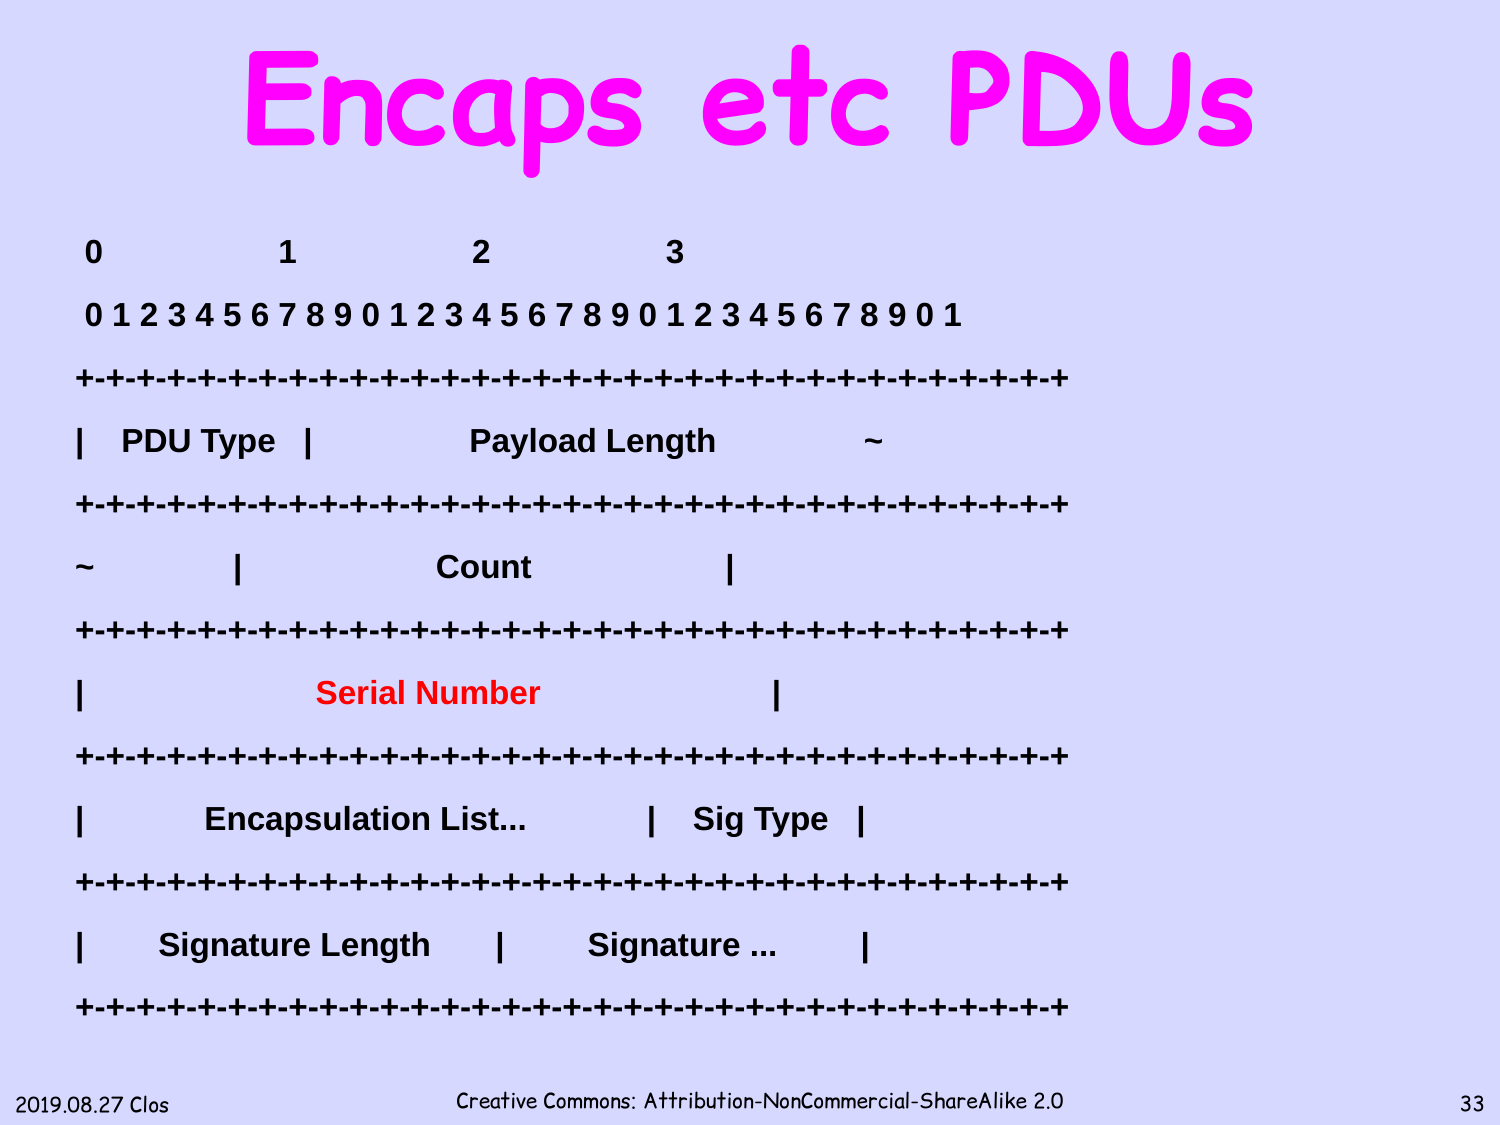

# Encaps etc PDUs
 0                   1                   2                   3
 0 1 2 3 4 5 6 7 8 9 0 1 2 3 4 5 6 7 8 9 0 1 2 3 4 5 6 7 8 9 0 1
+-+-+-+-+-+-+-+-+-+-+-+-+-+-+-+-+-+-+-+-+-+-+-+-+-+-+-+-+-+-+-+-+
|    PDU Type   |                 Payload Length                ~
+-+-+-+-+-+-+-+-+-+-+-+-+-+-+-+-+-+-+-+-+-+-+-+-+-+-+-+-+-+-+-+-+
~               |                     Count                     |
+-+-+-+-+-+-+-+-+-+-+-+-+-+-+-+-+-+-+-+-+-+-+-+-+-+-+-+-+-+-+-+-+
|                         Serial Number                         |
+-+-+-+-+-+-+-+-+-+-+-+-+-+-+-+-+-+-+-+-+-+-+-+-+-+-+-+-+-+-+-+-+
|             Encapsulation List...             |    Sig Type   |
+-+-+-+-+-+-+-+-+-+-+-+-+-+-+-+-+-+-+-+-+-+-+-+-+-+-+-+-+-+-+-+-+
|        Signature Length       |         Signature ...         |
+-+-+-+-+-+-+-+-+-+-+-+-+-+-+-+-+-+-+-+-+-+-+-+-+-+-+-+-+-+-+-+-+
33
2019.08.27 Clos
Creative Commons: Attribution-NonCommercial-ShareAlike 2.0